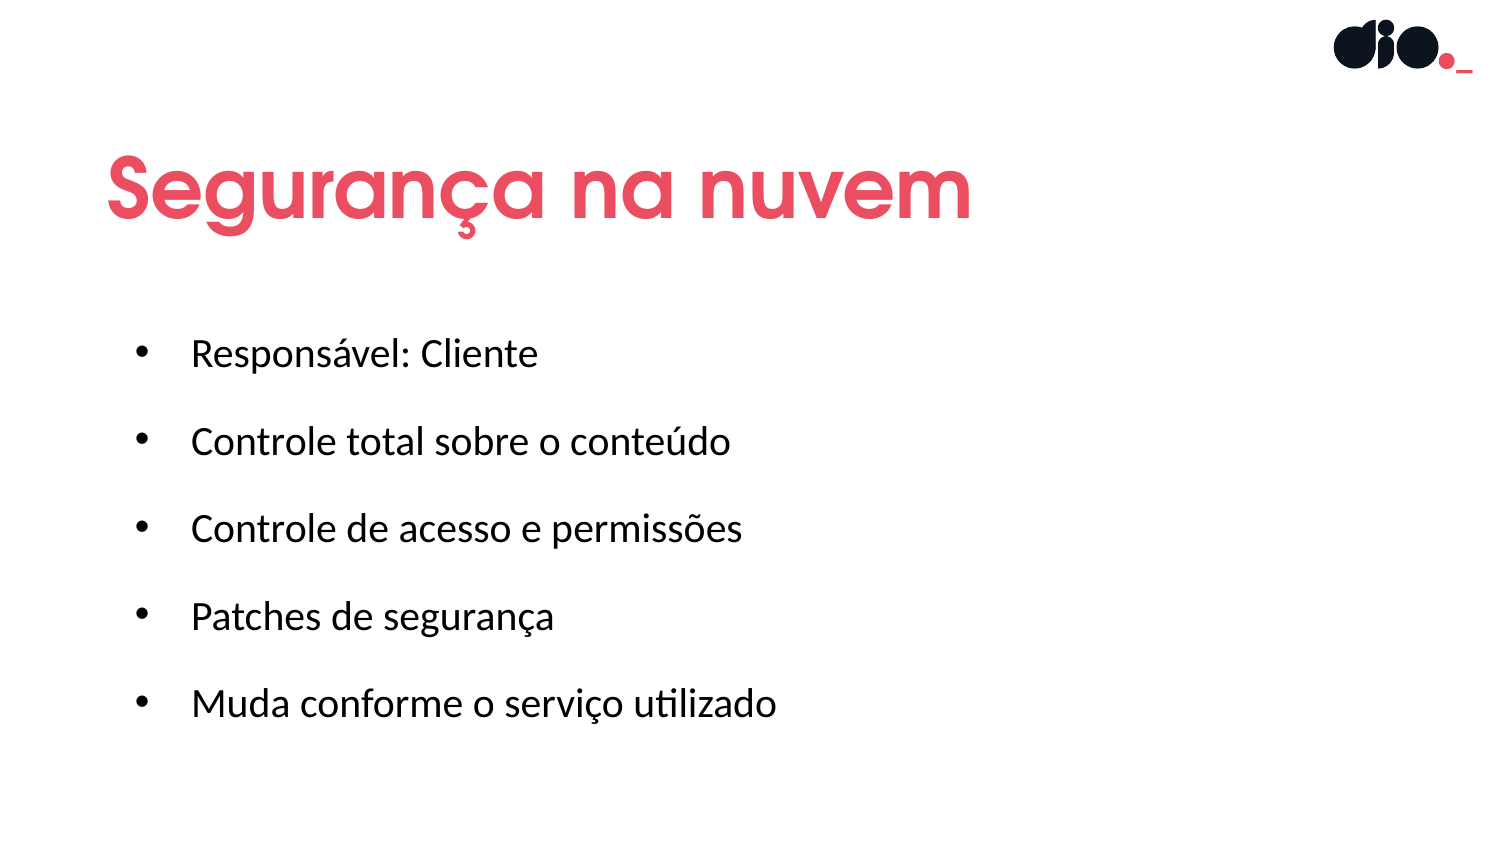

Segurança na nuvem
Responsável: Cliente
Controle total sobre o conteúdo
Controle de acesso e permissões
Patches de segurança
Muda conforme o serviço utilizado